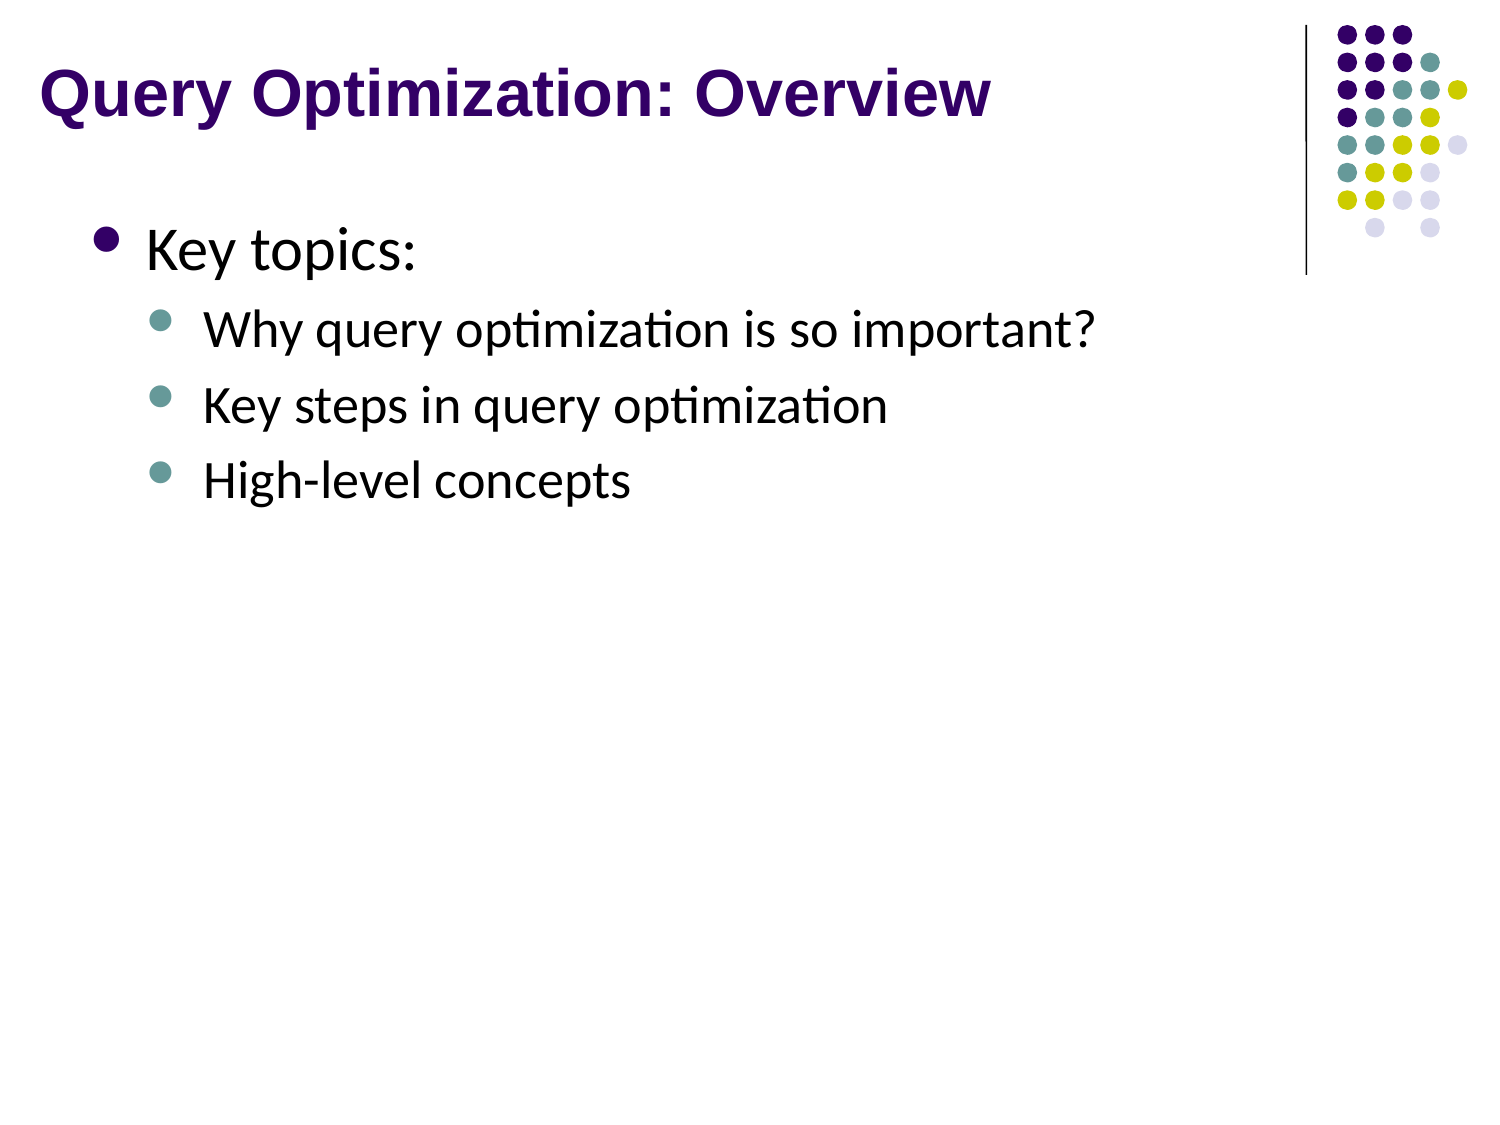

# Query Optimization: Overview
Key topics:
Why query optimization is so important?
Key steps in query optimization
High-level concepts